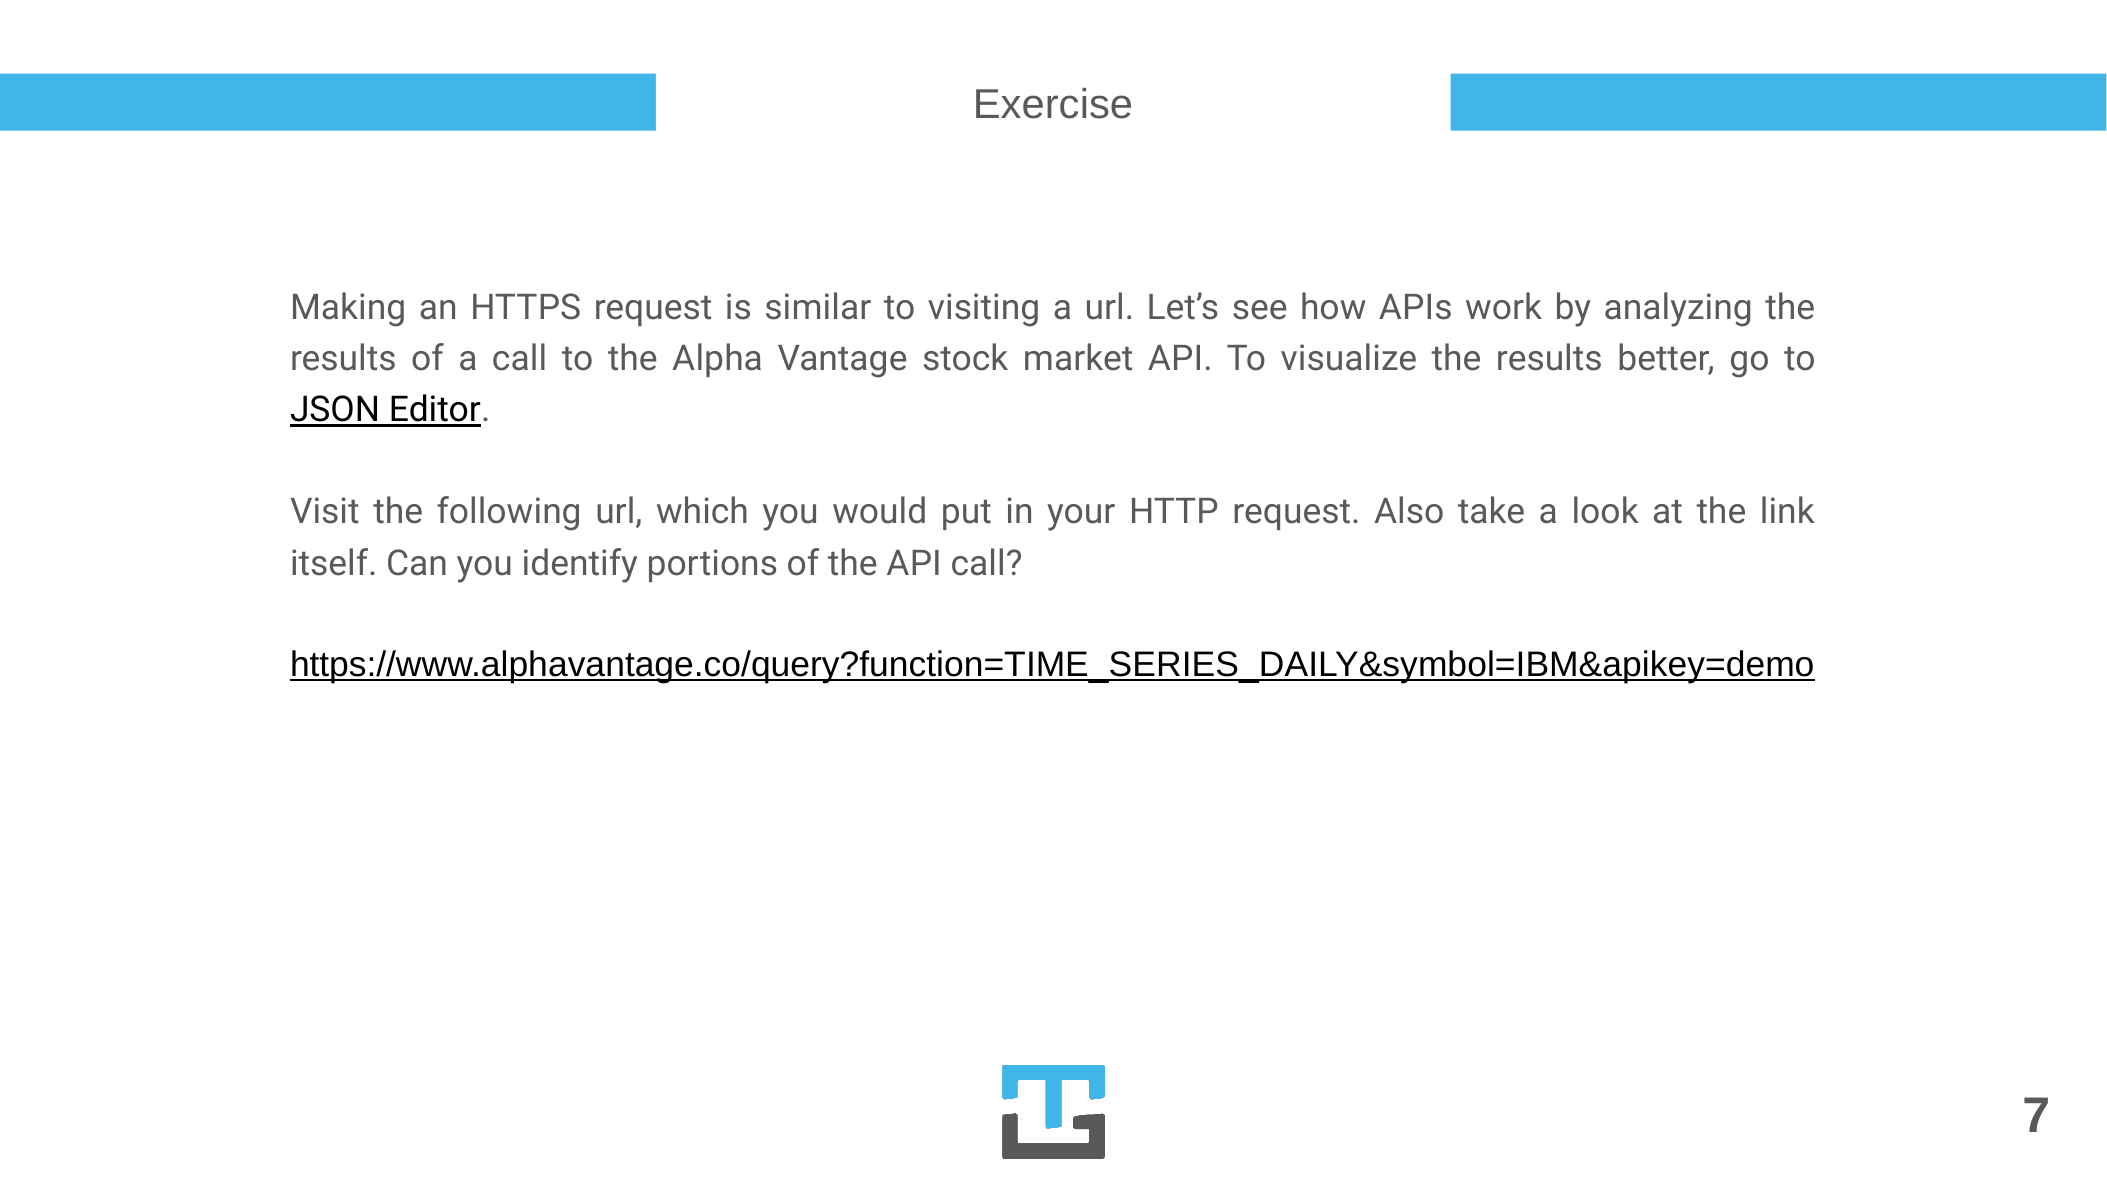

# Exercise
Making an HTTPS request is similar to visiting a url. Let’s see how APIs work by analyzing the results of a call to the Alpha Vantage stock market API. To visualize the results better, go to JSON Editor.

Visit the following url, which you would put in your HTTP request. Also take a look at the link itself. Can you identify portions of the API call?

https://www.alphavantage.co/query?function=TIME_SERIES_DAILY&symbol=IBM&apikey=demo